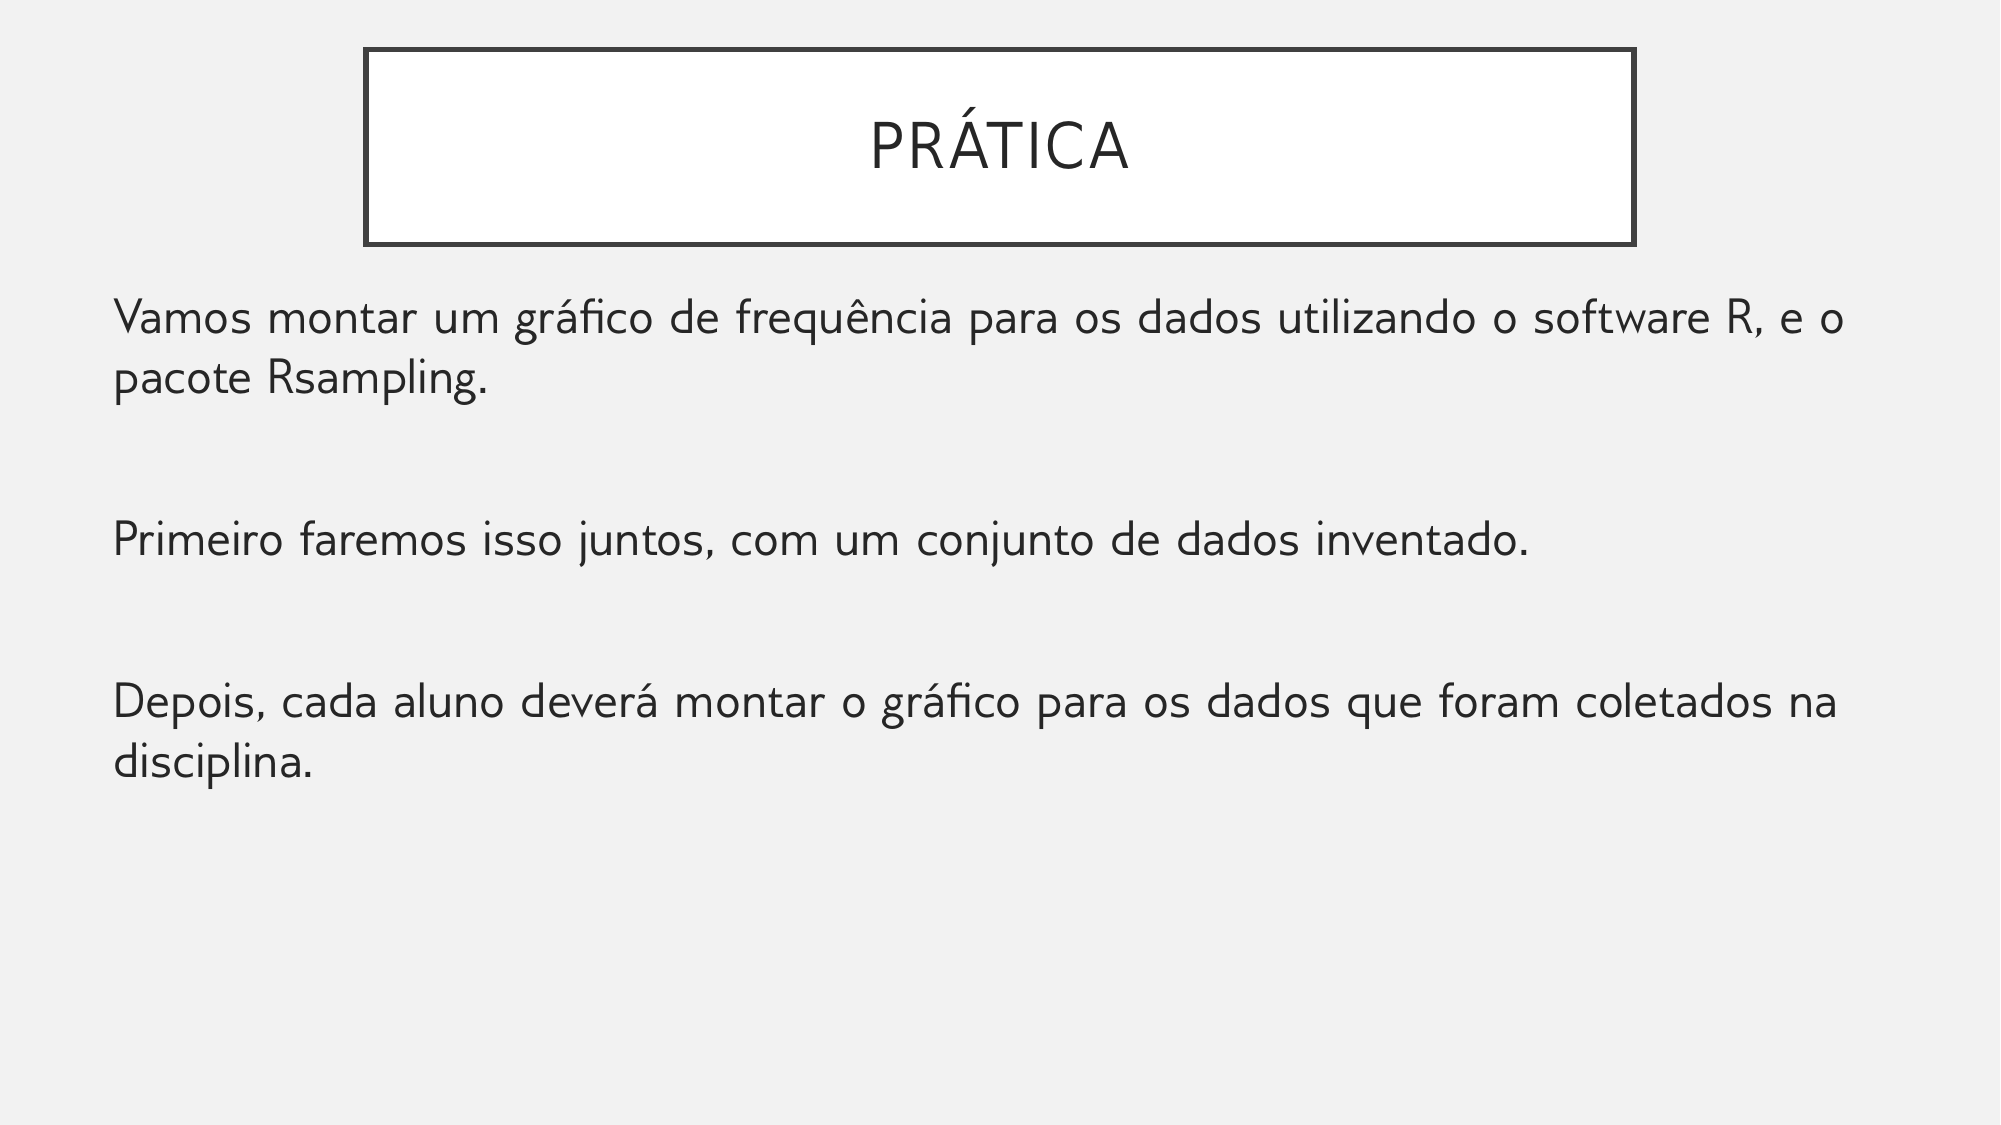

# prática
Vamos montar um gráfico de frequência para os dados utilizando o software R, e o pacote Rsampling.

Primeiro faremos isso juntos, com um conjunto de dados inventado.

Depois, cada aluno deverá montar o gráfico para os dados que foram coletados na disciplina.